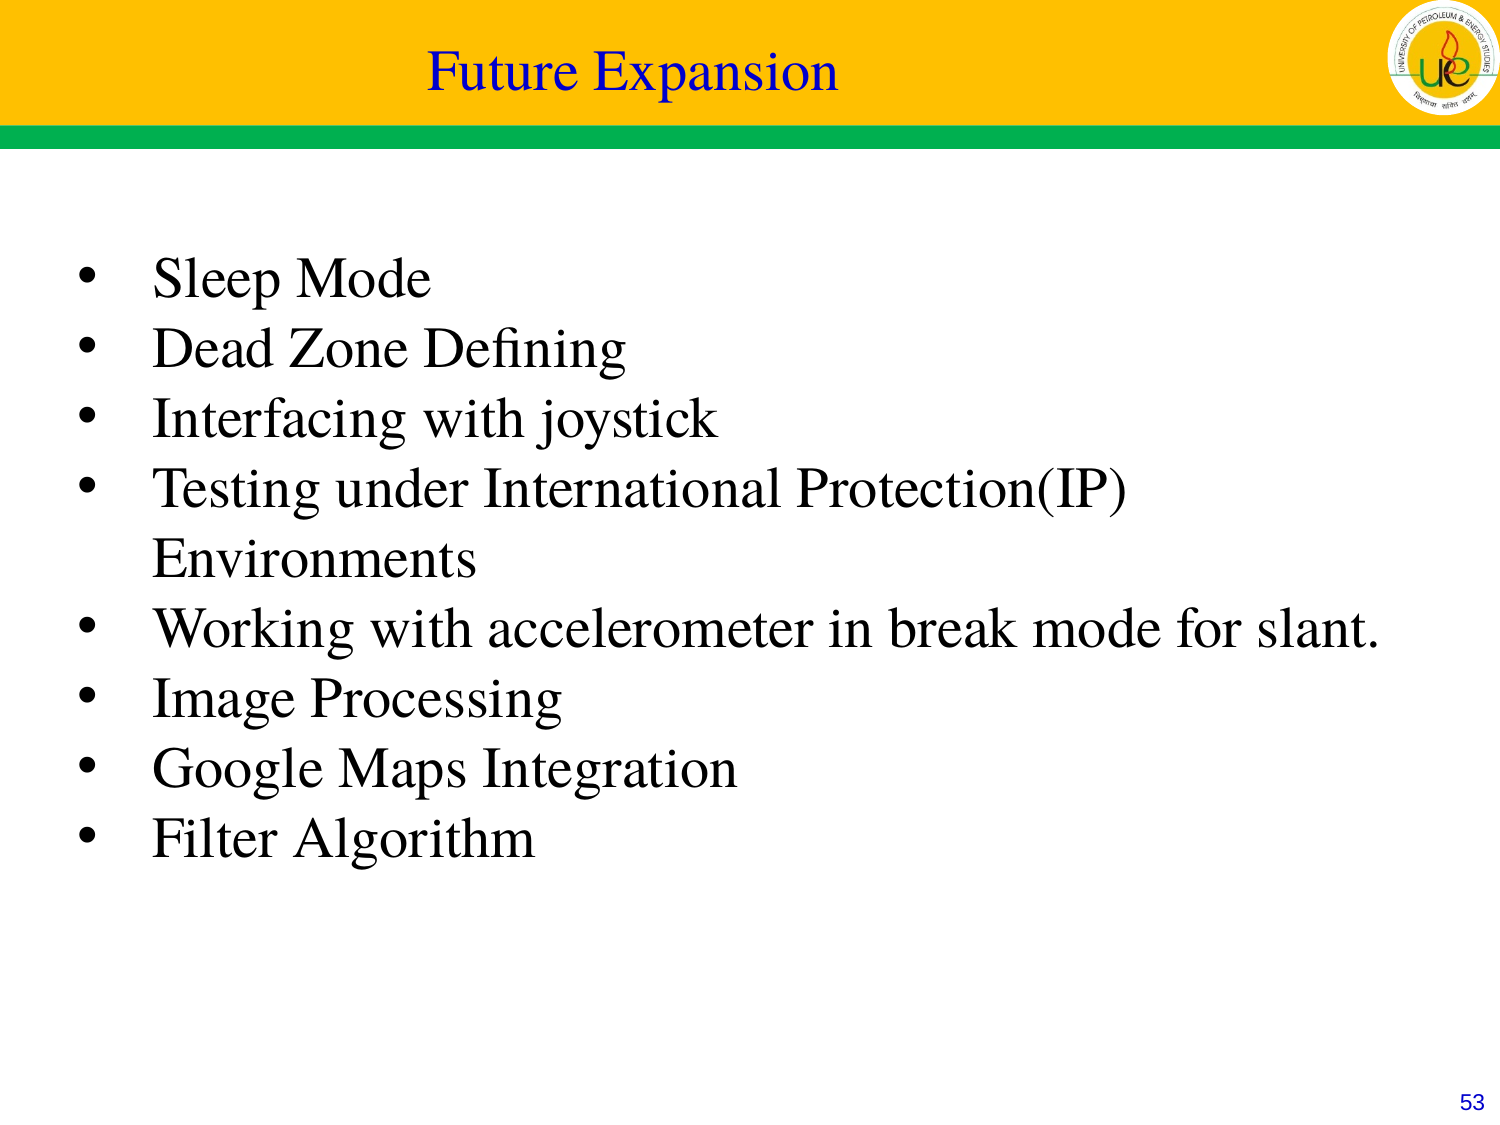

Future Expansion
Sleep Mode
Dead Zone Defining
Interfacing with joystick
Testing under International Protection(IP) Environments
Working with accelerometer in break mode for slant.
Image Processing
Google Maps Integration
Filter Algorithm